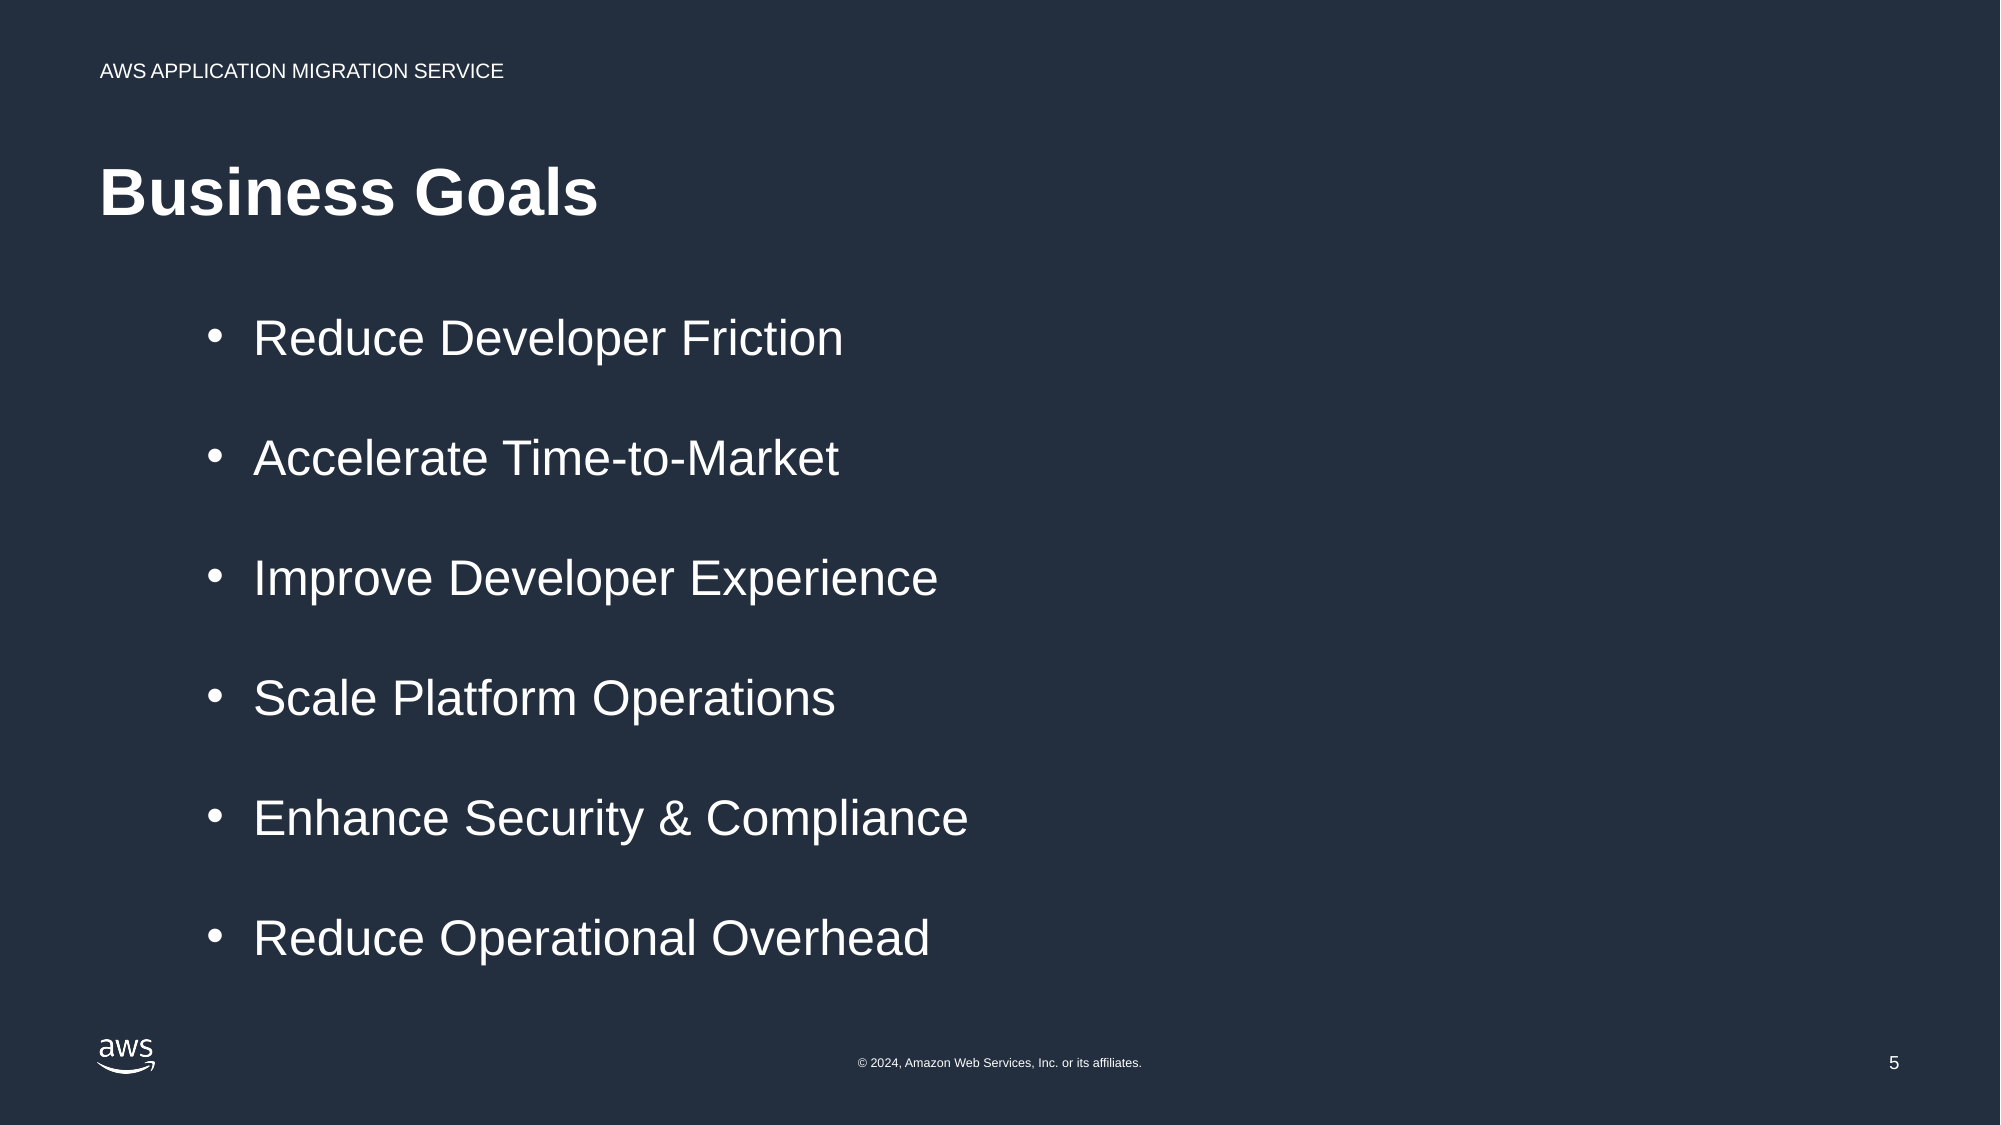

# Business Goals

Reduce Developer Friction

Accelerate Time-to-Market

Improve Developer Experience

Scale Platform Operations

Enhance Security & Compliance

Reduce Operational Overhead

5